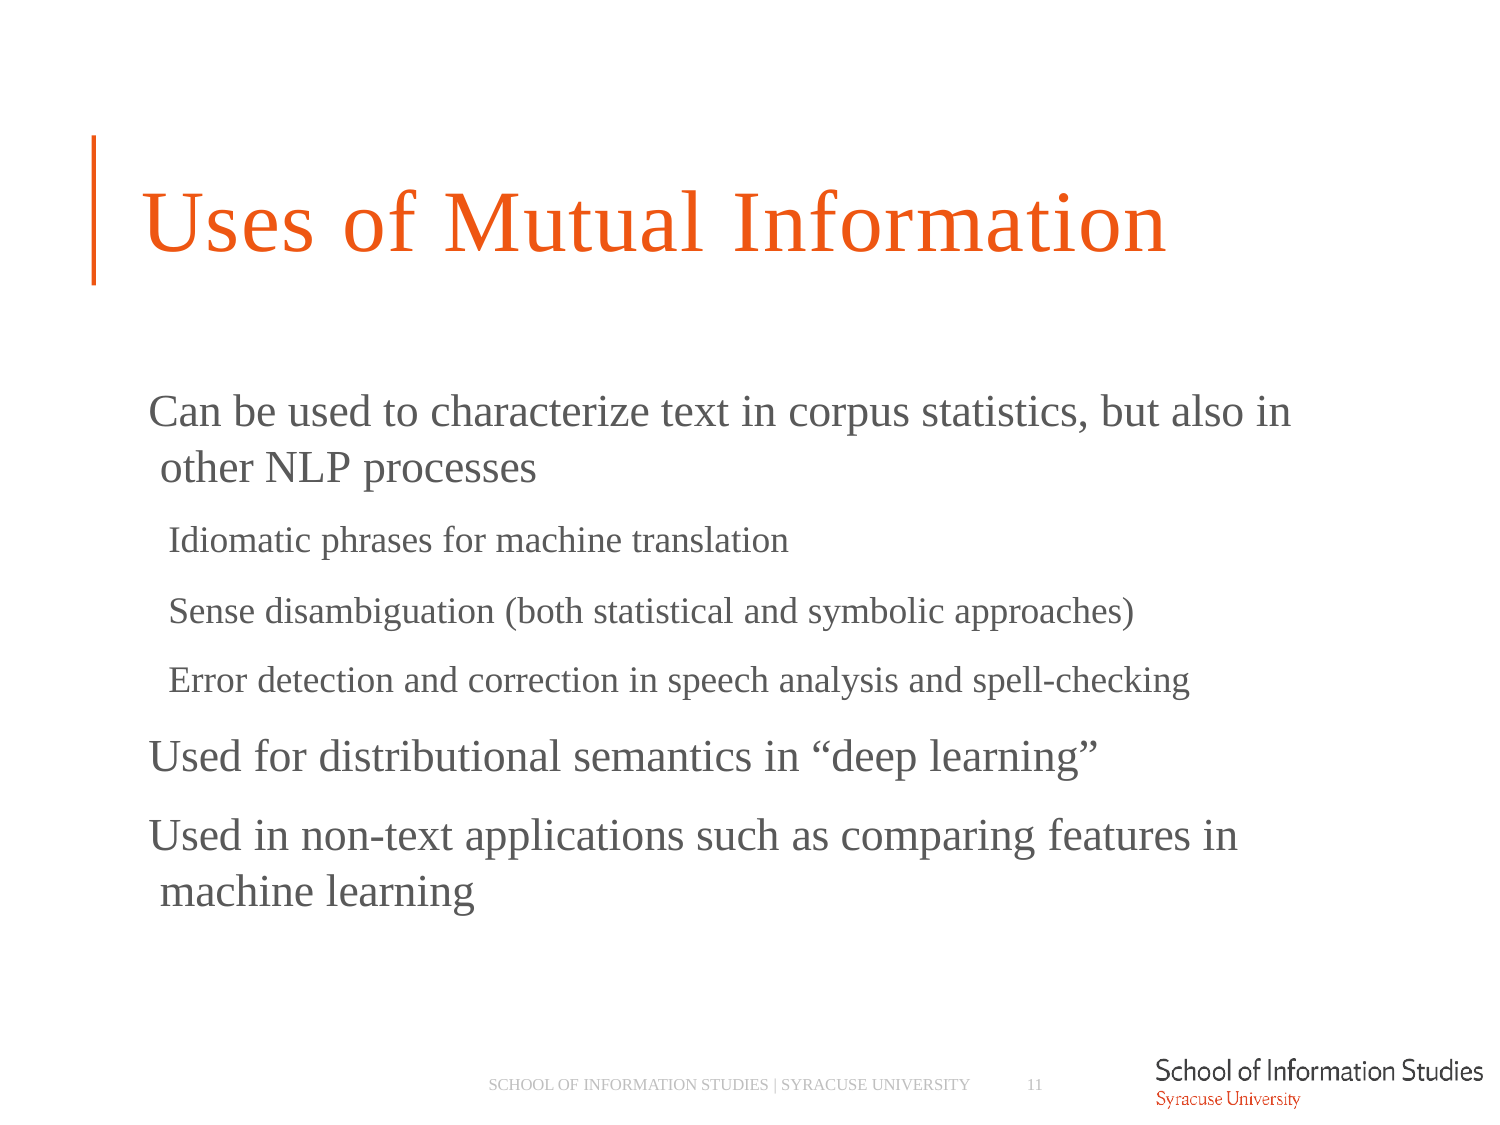

# Uses of Mutual Information
Can be used to characterize text in corpus statistics, but also in  other NLP processes
­ Idiomatic phrases for machine translation
­ Sense disambiguation (both statistical and symbolic approaches)
­ Error detection and correction in speech analysis and spell-checking
Used for distributional semantics in “deep learning”
Used in non-text applications such as comparing features in  machine learning
SCHOOL OF INFORMATION STUDIES | SYRACUSE UNIVERSITY
11